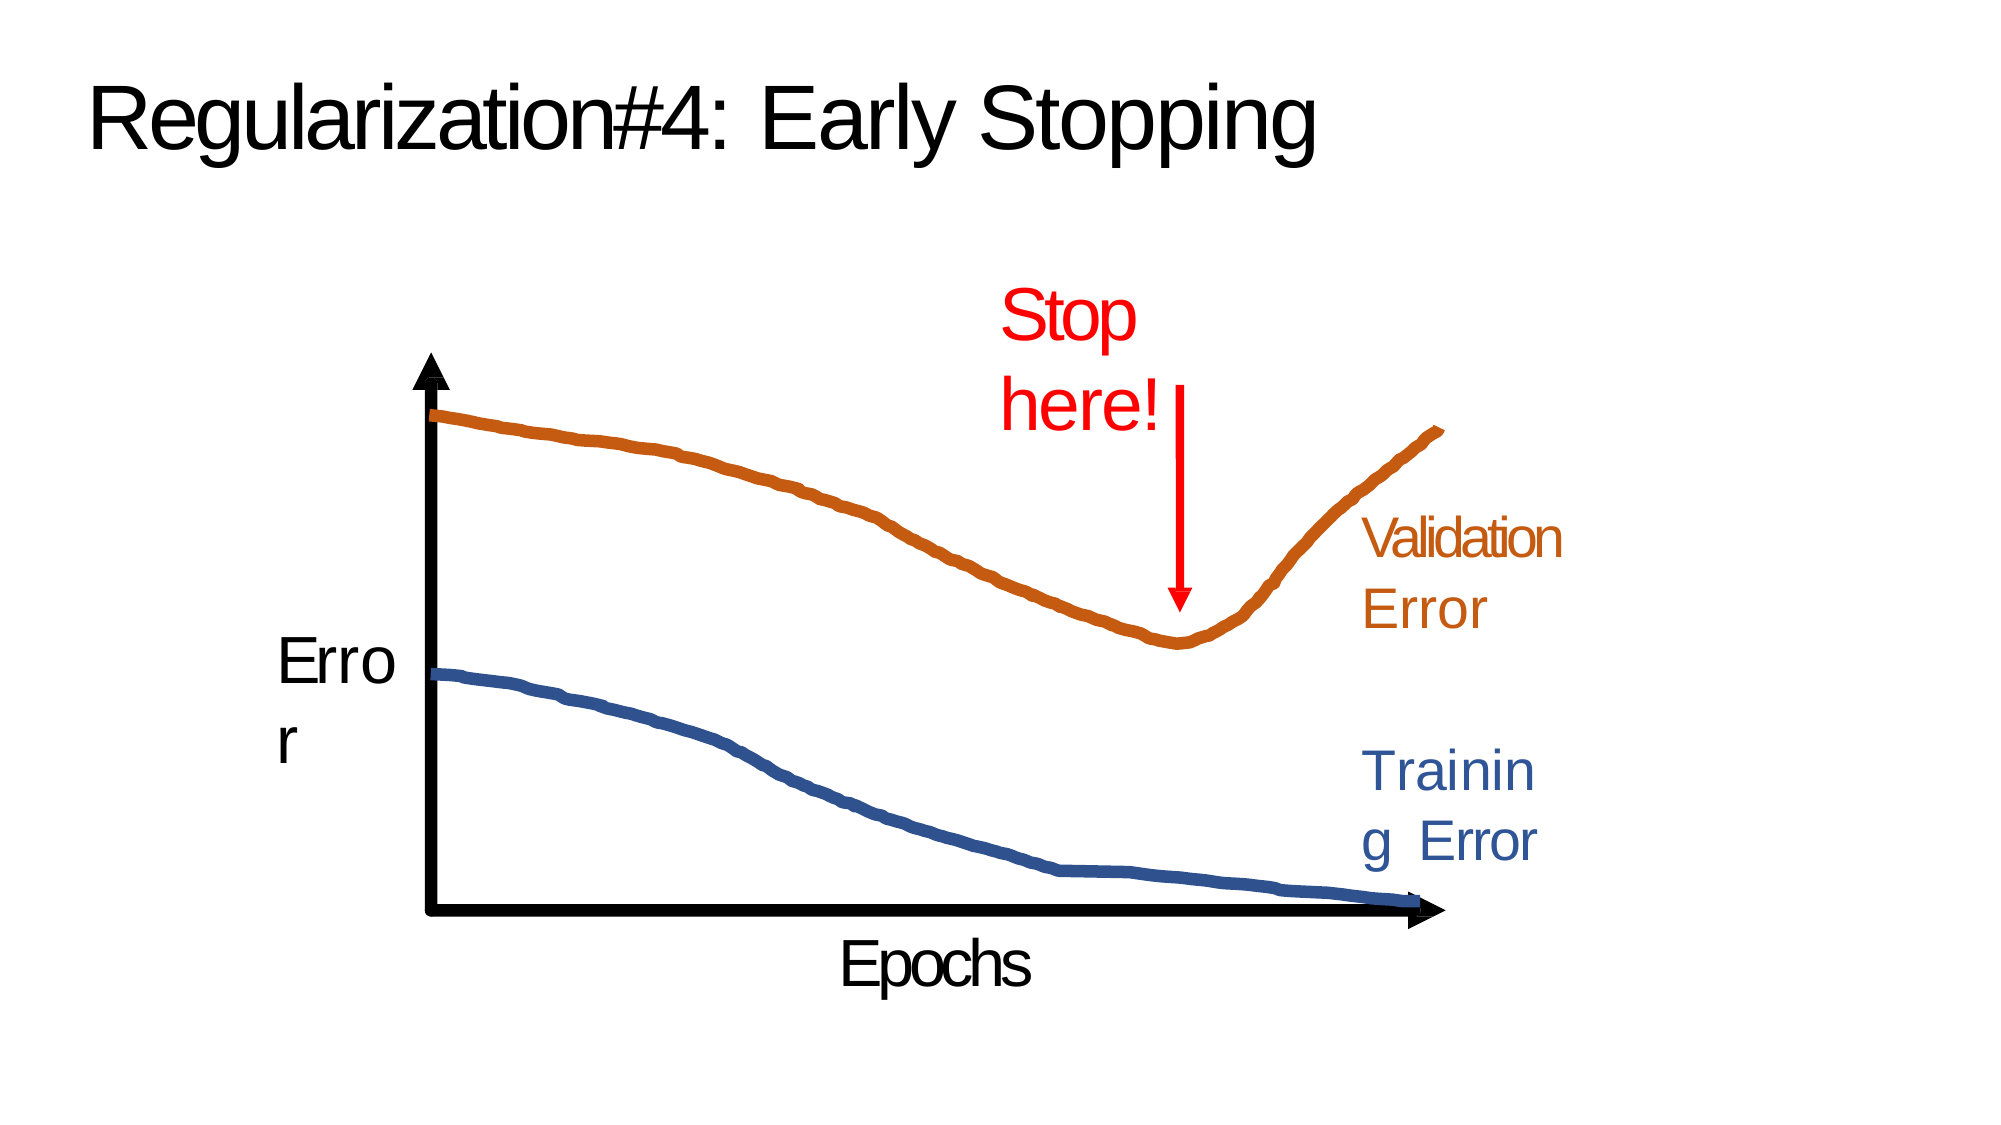

# Regularization#4: Early Stopping
Stop here!

Validation  Error
Error

Training  Error
Epochs